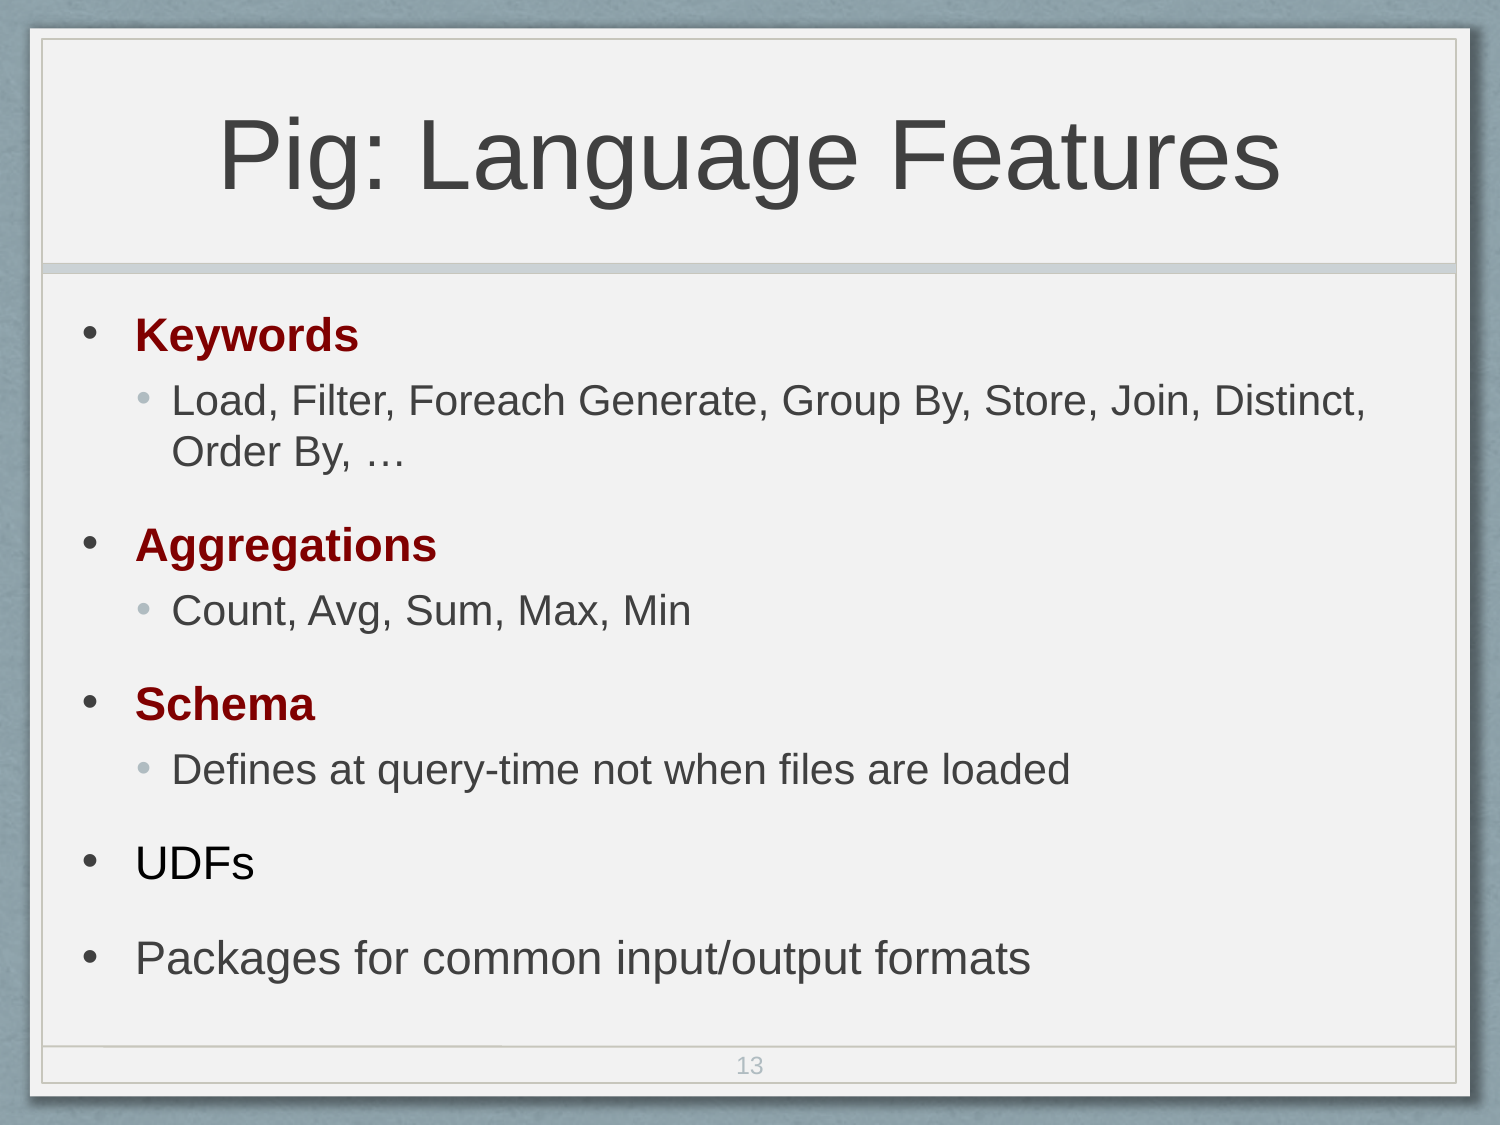

# Pig: Language Features
Keywords
Load, Filter, Foreach Generate, Group By, Store, Join, Distinct, Order By, …
Aggregations
Count, Avg, Sum, Max, Min
Schema
Defines at query-time not when files are loaded
UDFs
Packages for common input/output formats

13